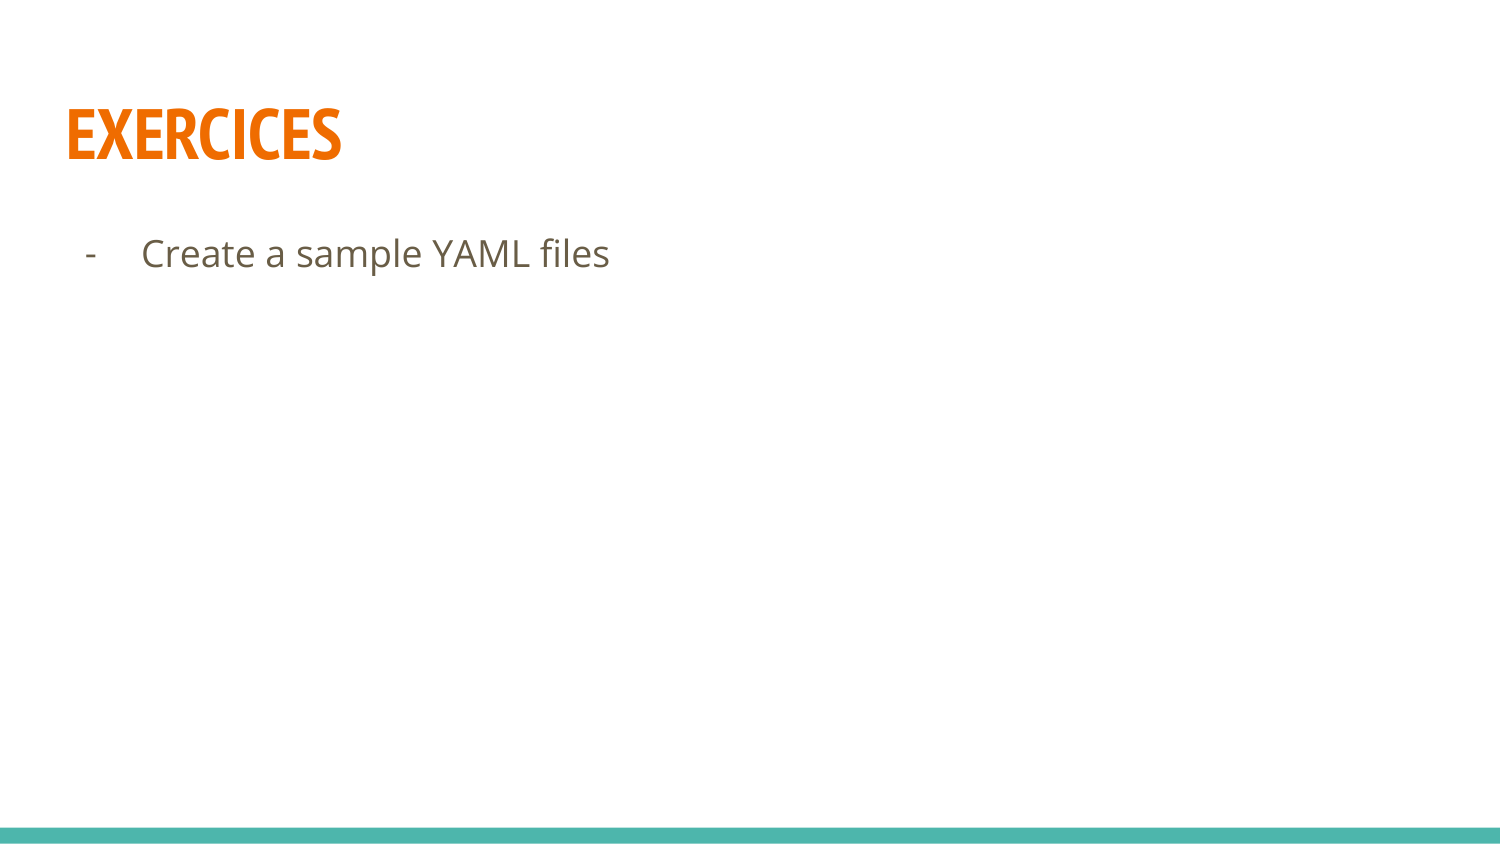

# EXERCICES
Create a sample YAML files